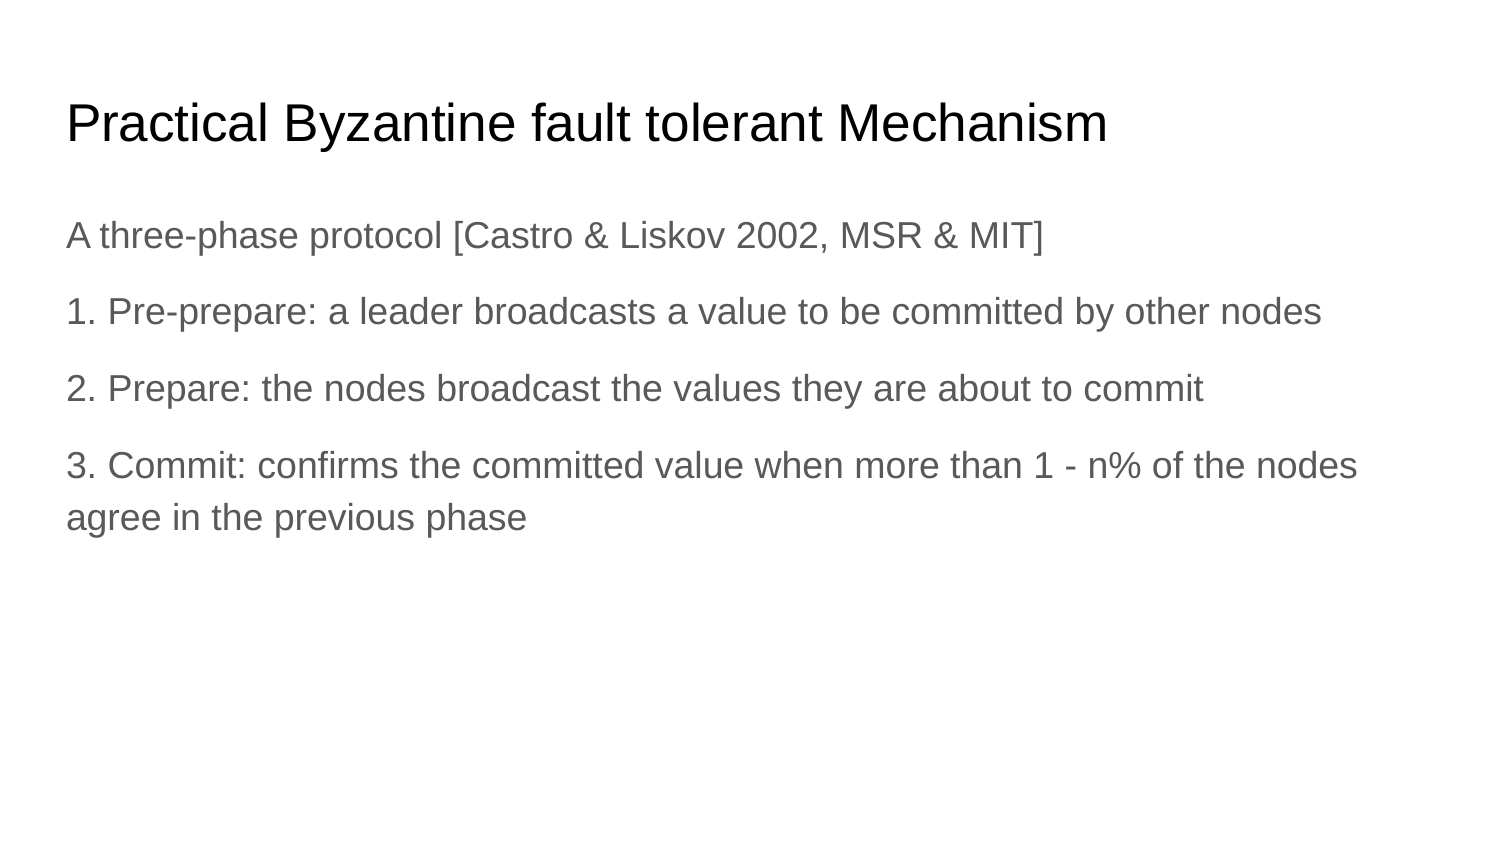

# Practical Byzantine fault tolerant Mechanism
A three-phase protocol [Castro & Liskov 2002, MSR & MIT]
1. Pre-prepare: a leader broadcasts a value to be committed by other nodes
2. Prepare: the nodes broadcast the values they are about to commit
3. Commit: confirms the committed value when more than 1 - n% of the nodes agree in the previous phase